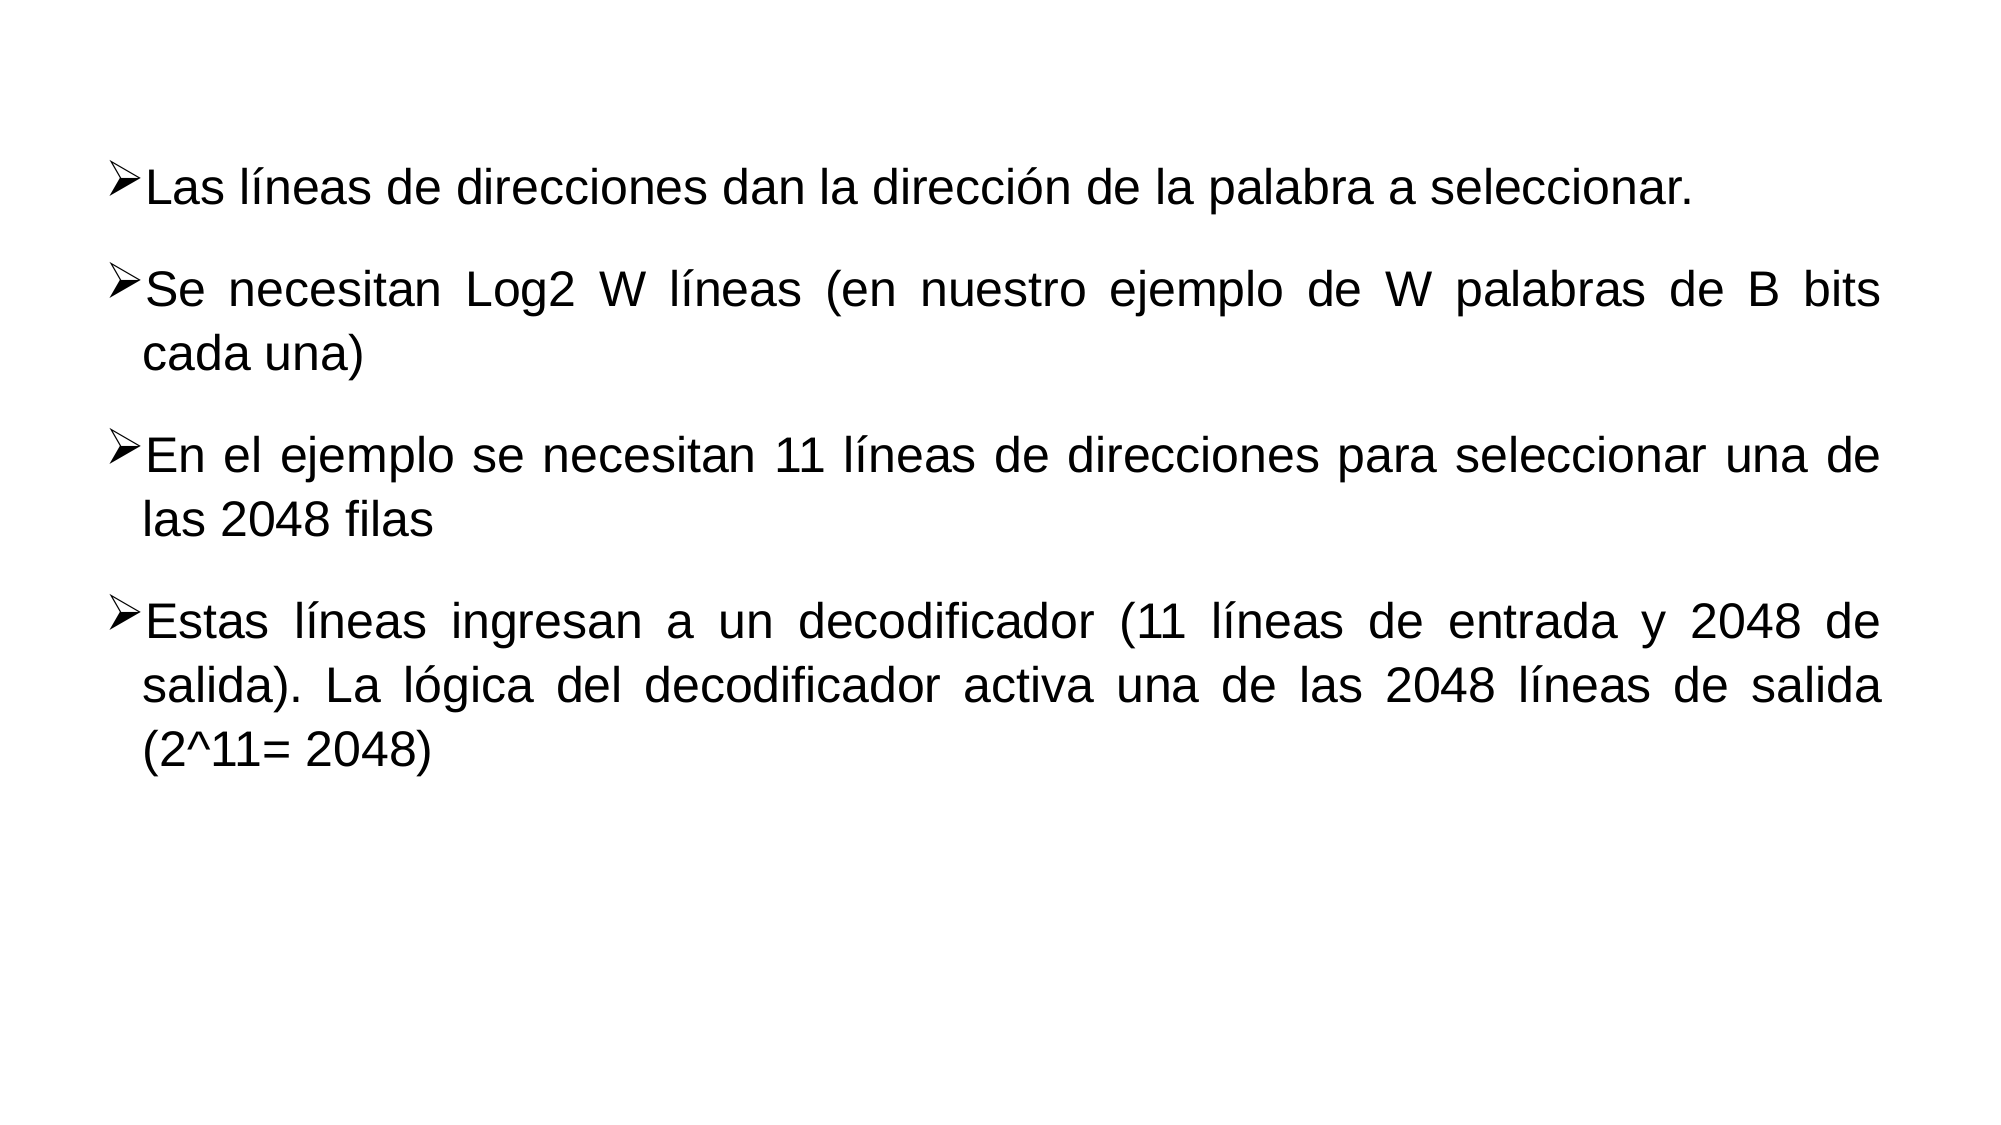

Las líneas de direcciones dan la dirección de la palabra a seleccionar.
Se necesitan Log2 W líneas (en nuestro ejemplo de W palabras de B bits cada una)
En el ejemplo se necesitan 11 líneas de direcciones para seleccionar una de las 2048 filas
Estas líneas ingresan a un decodificador (11 líneas de entrada y 2048 de salida). La lógica del decodificador activa una de las 2048 líneas de salida (2^11= 2048)